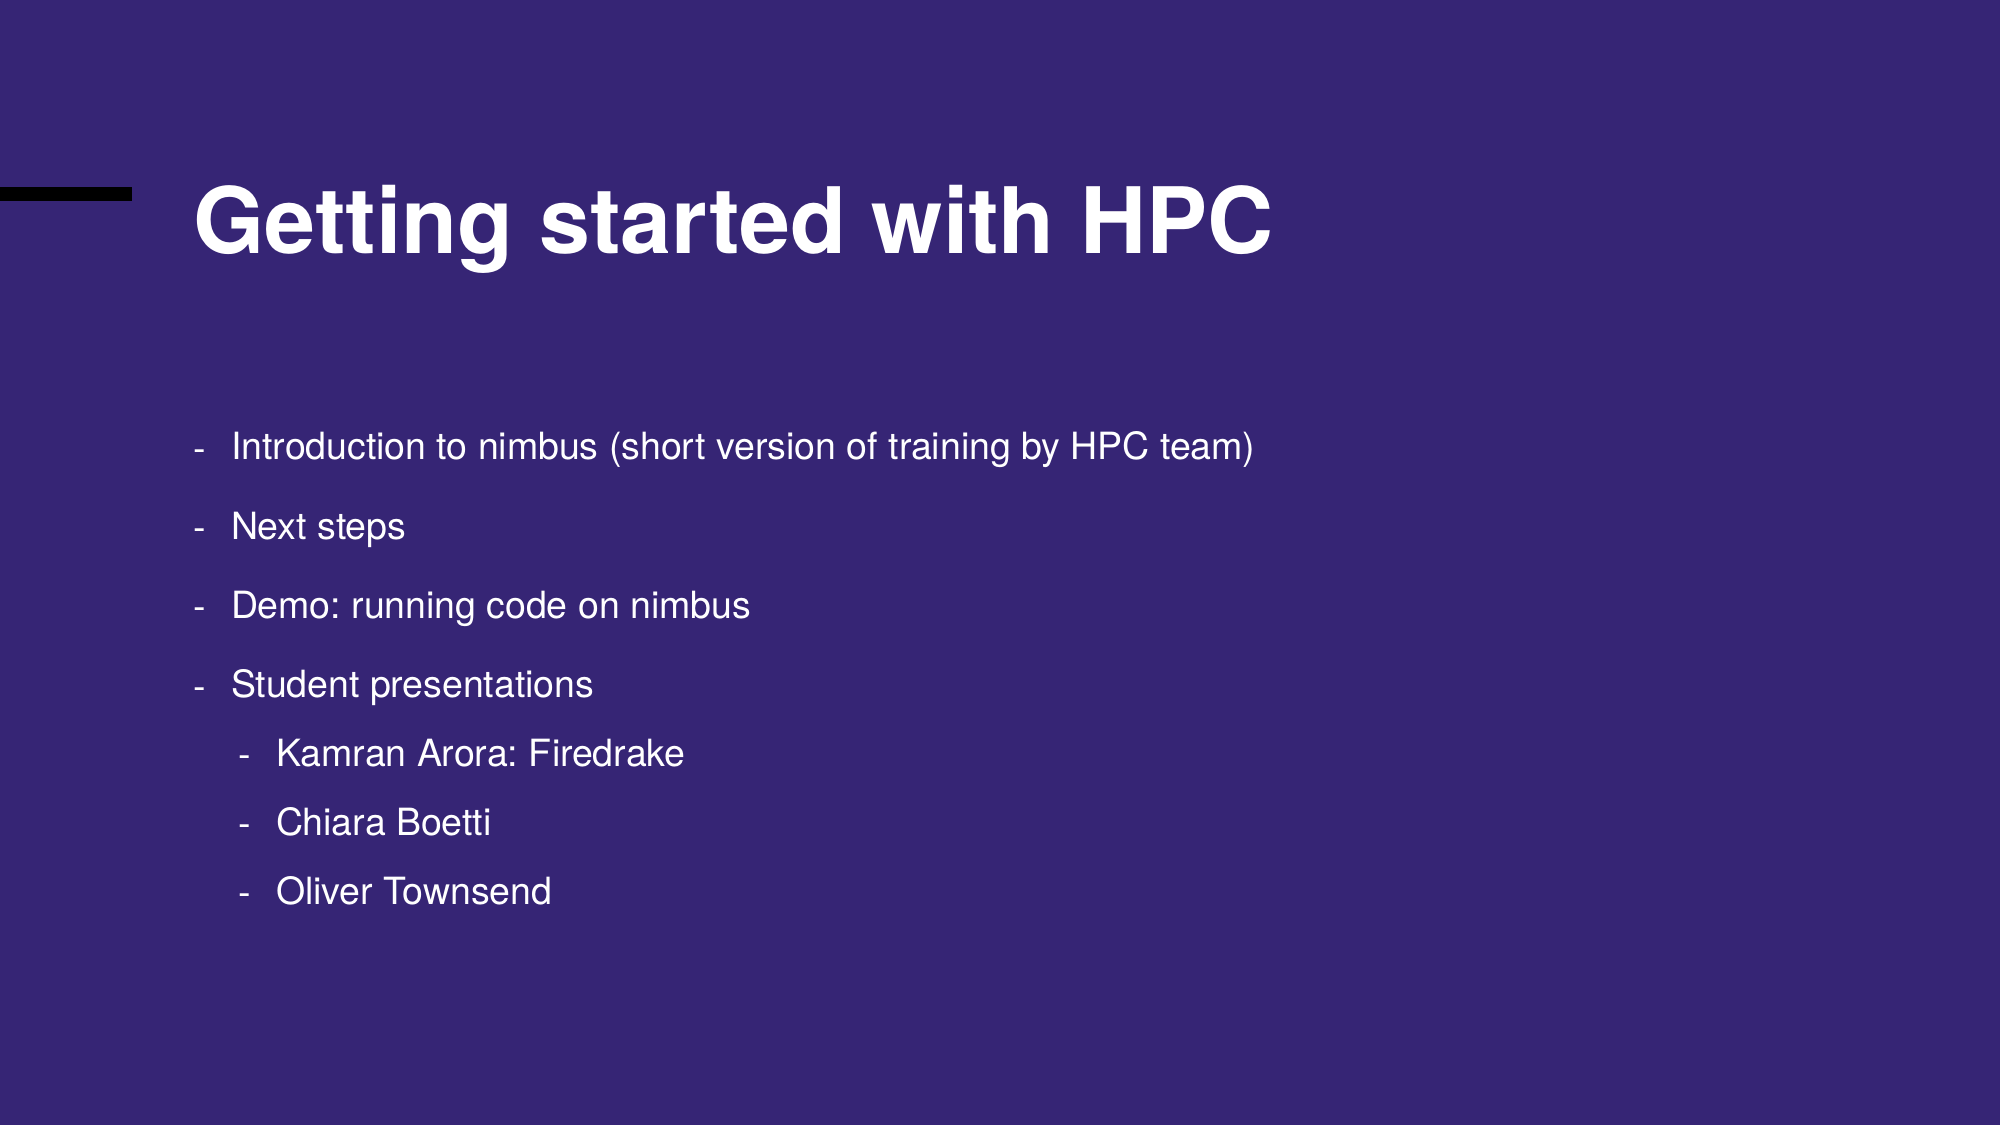

# Getting started with HPC
Introduction to nimbus (short version of training by HPC team)
Next steps
Demo: running code on nimbus
Student presentations
Kamran Arora: Firedrake
Chiara Boetti
Oliver Townsend